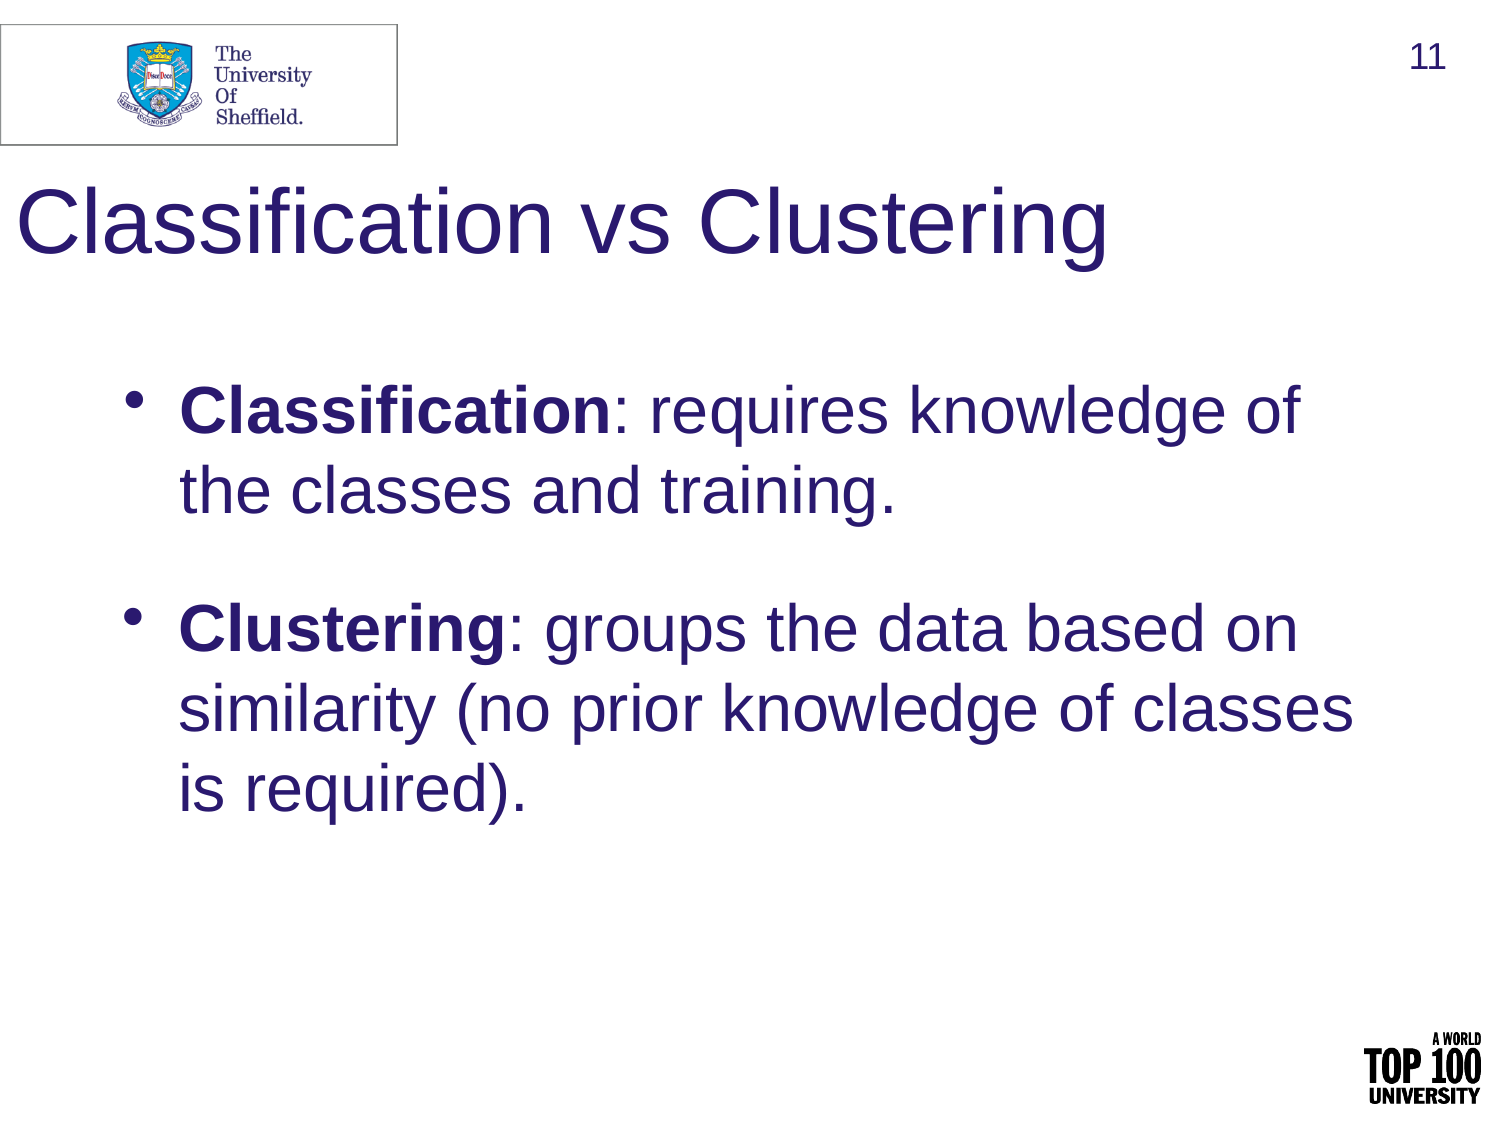

11
# Classification vs Clustering
Classification: requires knowledge of the classes and training.
Clustering: groups the data based on similarity (no prior knowledge of classes is required).